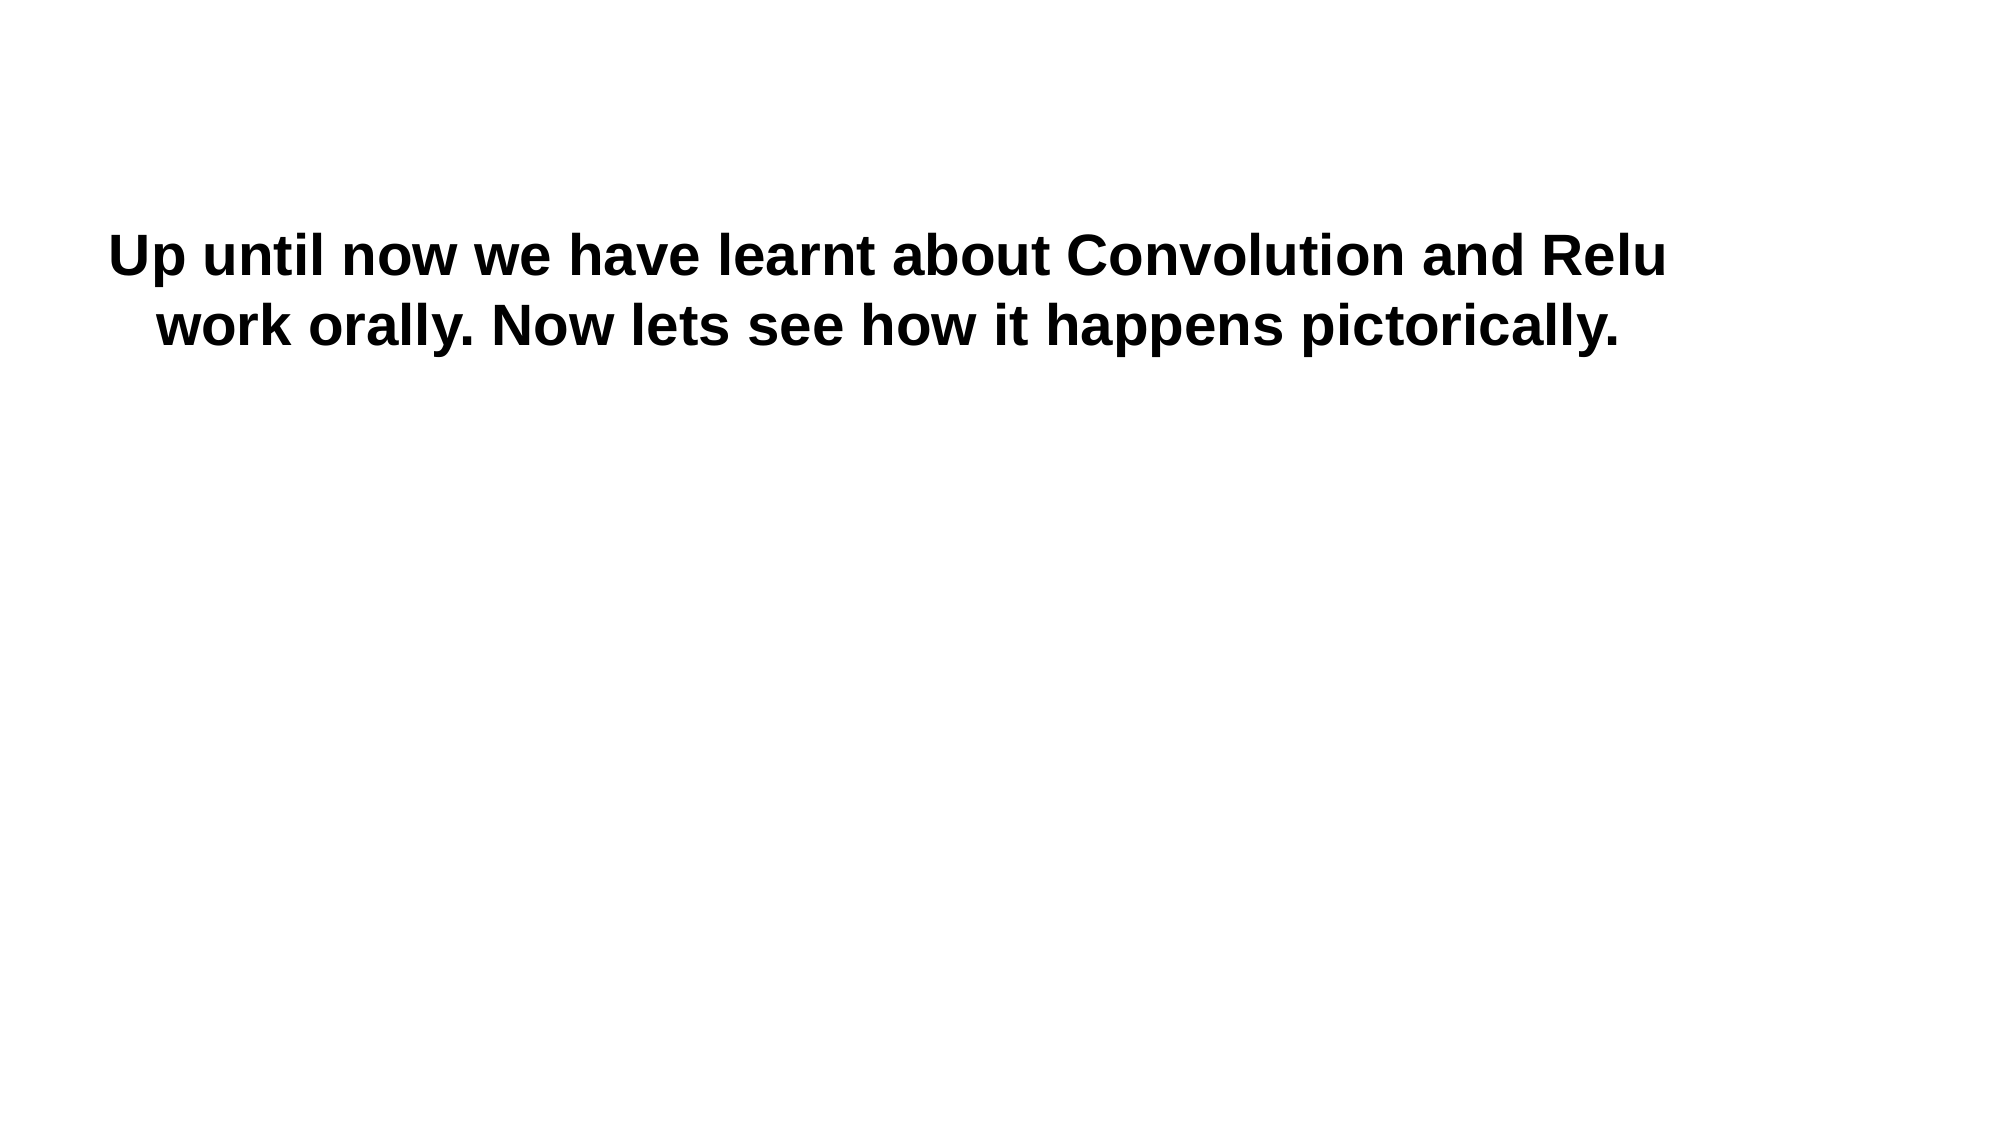

Up until now we have learnt about Convolution and Relu work orally. Now lets see how it happens pictorically.